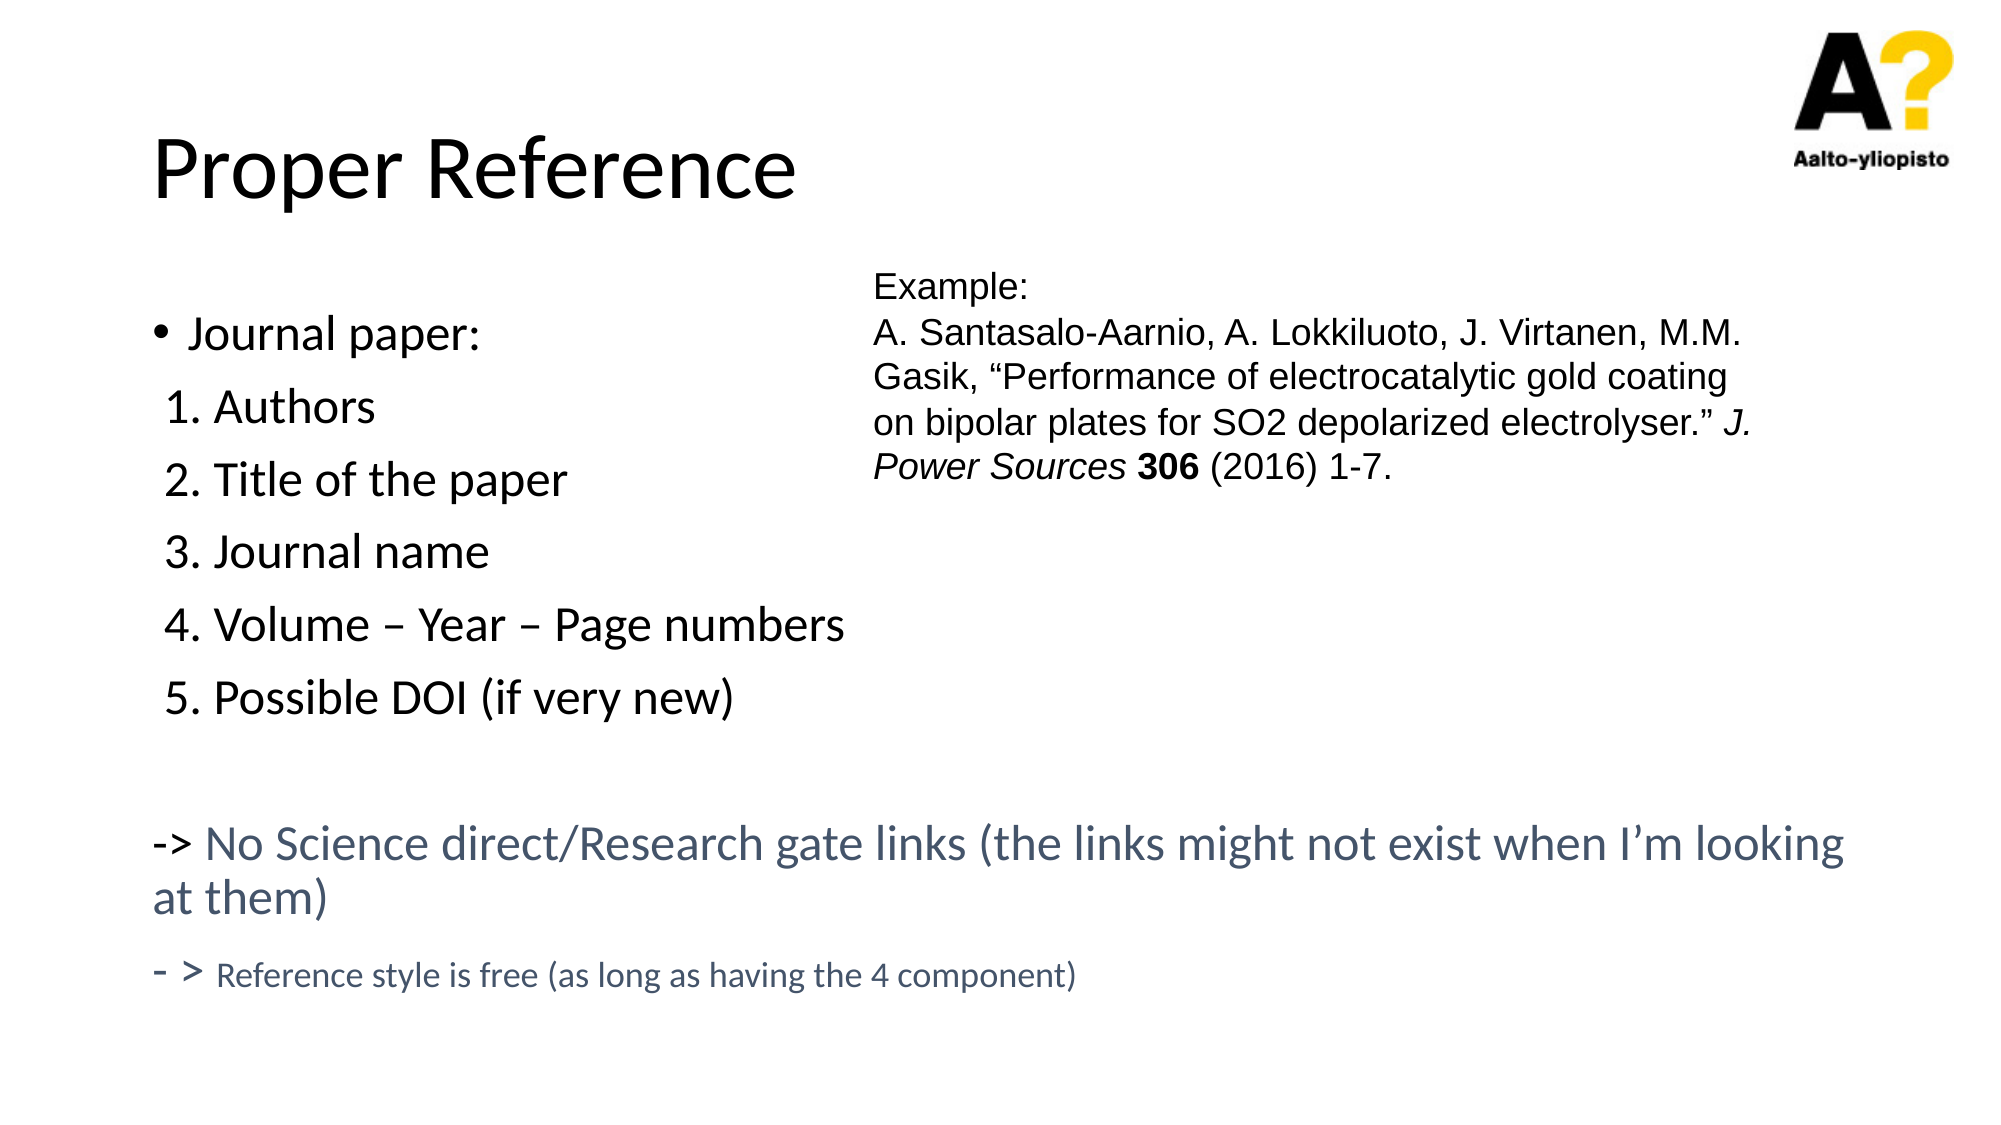

# Proper Reference
Example:
A. Santasalo-Aarnio, A. Lokkiluoto, J. Virtanen, M.M. Gasik, “Performance of electrocatalytic gold coating on bipolar plates for SO2 depolarized electrolyser.” J. Power Sources 306 (2016) 1-7.
Journal paper:
 1. Authors
 2. Title of the paper
 3. Journal name
 4. Volume – Year – Page numbers
 5. Possible DOI (if very new)

-> No Science direct/Research gate links (the links might not exist when I’m looking at them)
- > Reference style is free (as long as having the 4 component)